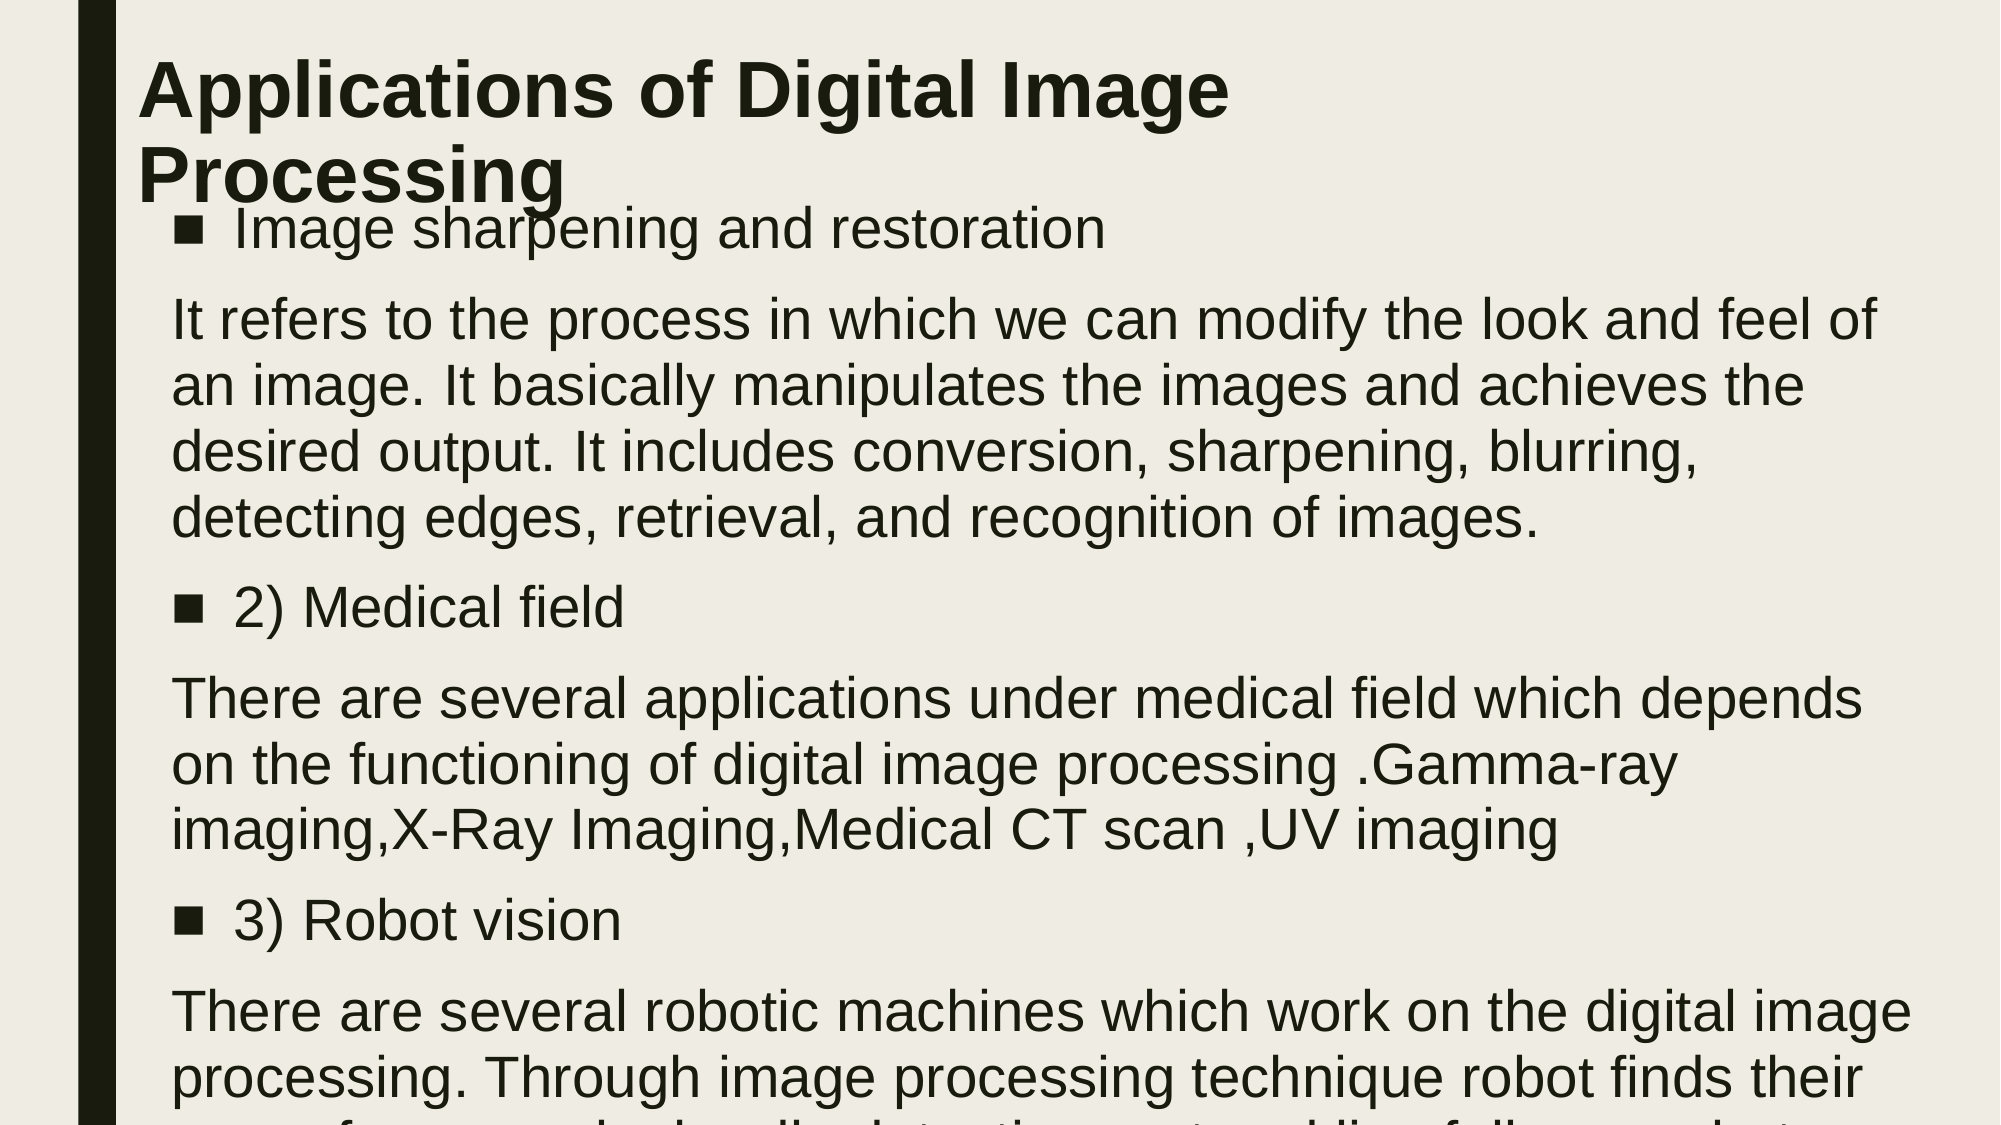

# Applications of Digital Image Processing
Image sharpening and restoration
It refers to the process in which we can modify the look and feel of an image. It basically manipulates the images and achieves the desired output. It includes conversion, sharpening, blurring, detecting edges, retrieval, and recognition of images.
2) Medical field
There are several applications under medical field which depends on the functioning of digital image processing .Gamma-ray imaging,X-Ray Imaging,Medical CT scan ,UV imaging
3) Robot vision
There are several robotic machines which work on the digital image processing. Through image processing technique robot finds their ways, for example, hurdle detection root and line follower robot.